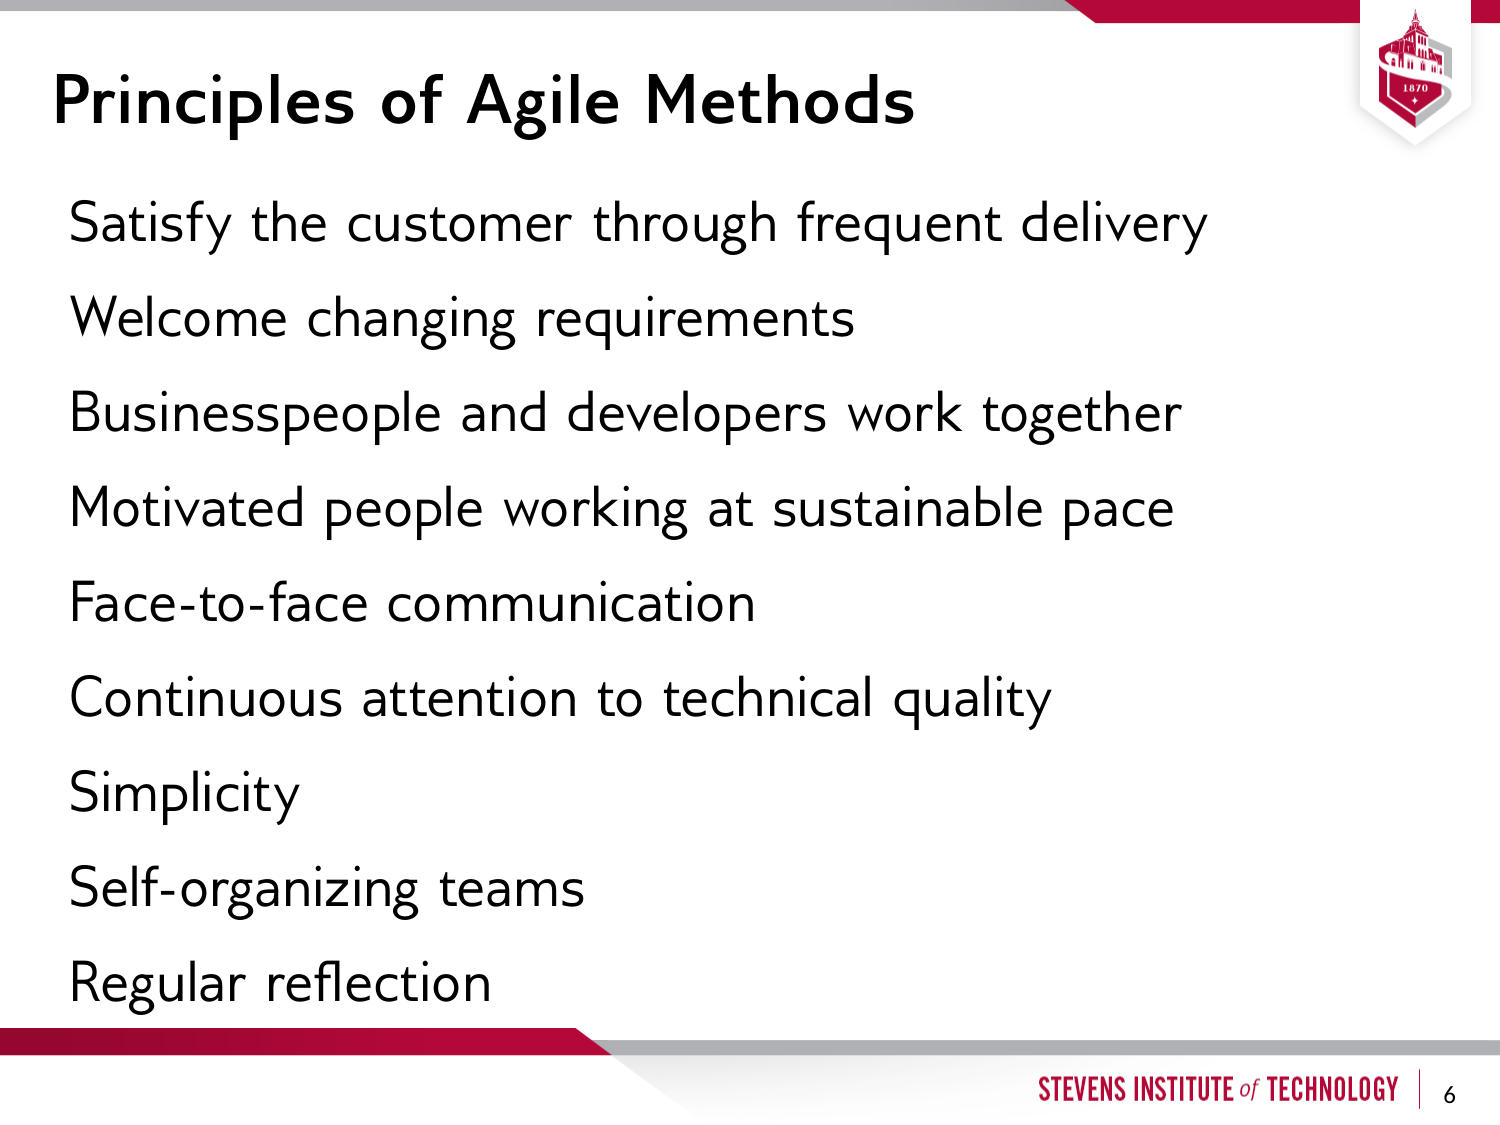

# Principles of Agile Methods
Satisfy the customer through frequent delivery
Welcome changing requirements
Businesspeople and developers work together
Motivated people working at sustainable pace
Face-to-face communication
Continuous attention to technical quality
Simplicity
Self-organizing teams
Regular reflection

6